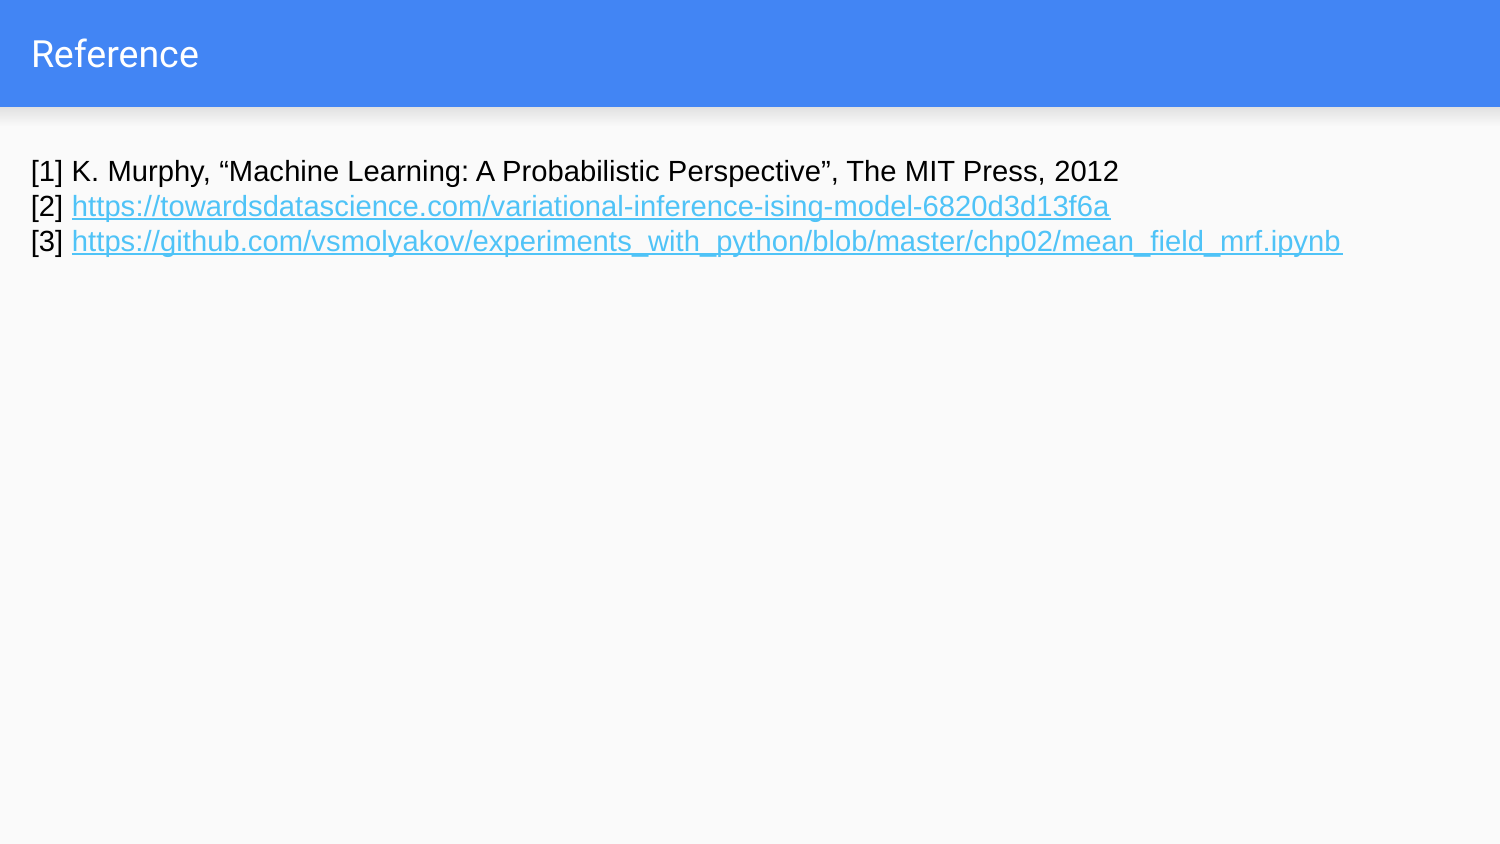

# Reference
[1] K. Murphy, “Machine Learning: A Probabilistic Perspective”, The MIT Press, 2012
[2] https://towardsdatascience.com/variational-inference-ising-model-6820d3d13f6a
[3] https://github.com/vsmolyakov/experiments_with_python/blob/master/chp02/mean_field_mrf.ipynb